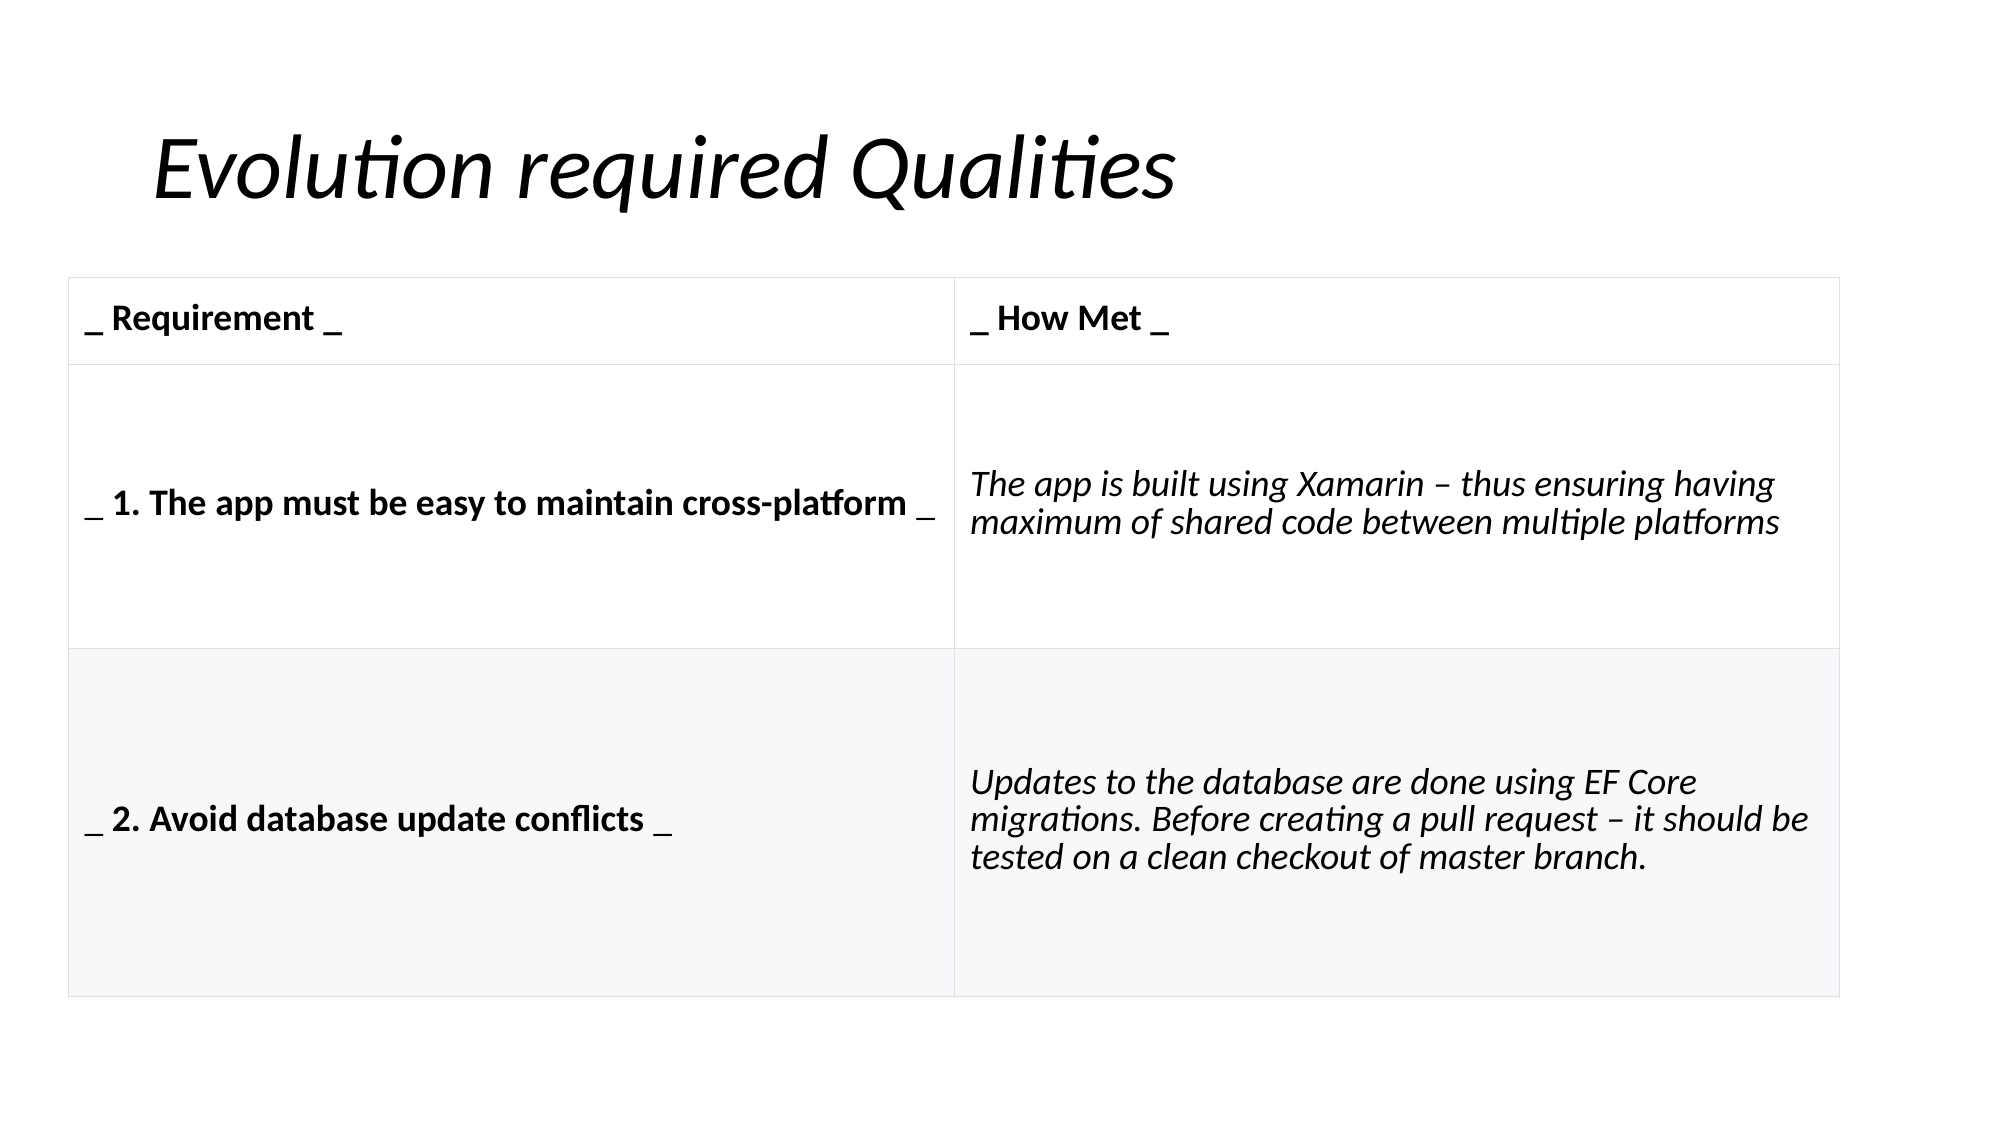

# Evolution required Qualities
| \_ Requirement \_ | \_ How Met \_ |
| --- | --- |
| \_ 1. The app must be easy to maintain cross-platform \_ | The app is built using Xamarin – thus ensuring having maximum of shared code between multiple platforms |
| \_ 2. Avoid database update conflicts \_ | Updates to the database are done using EF Core migrations. Before creating a pull request – it should be tested on a clean checkout of master branch. |